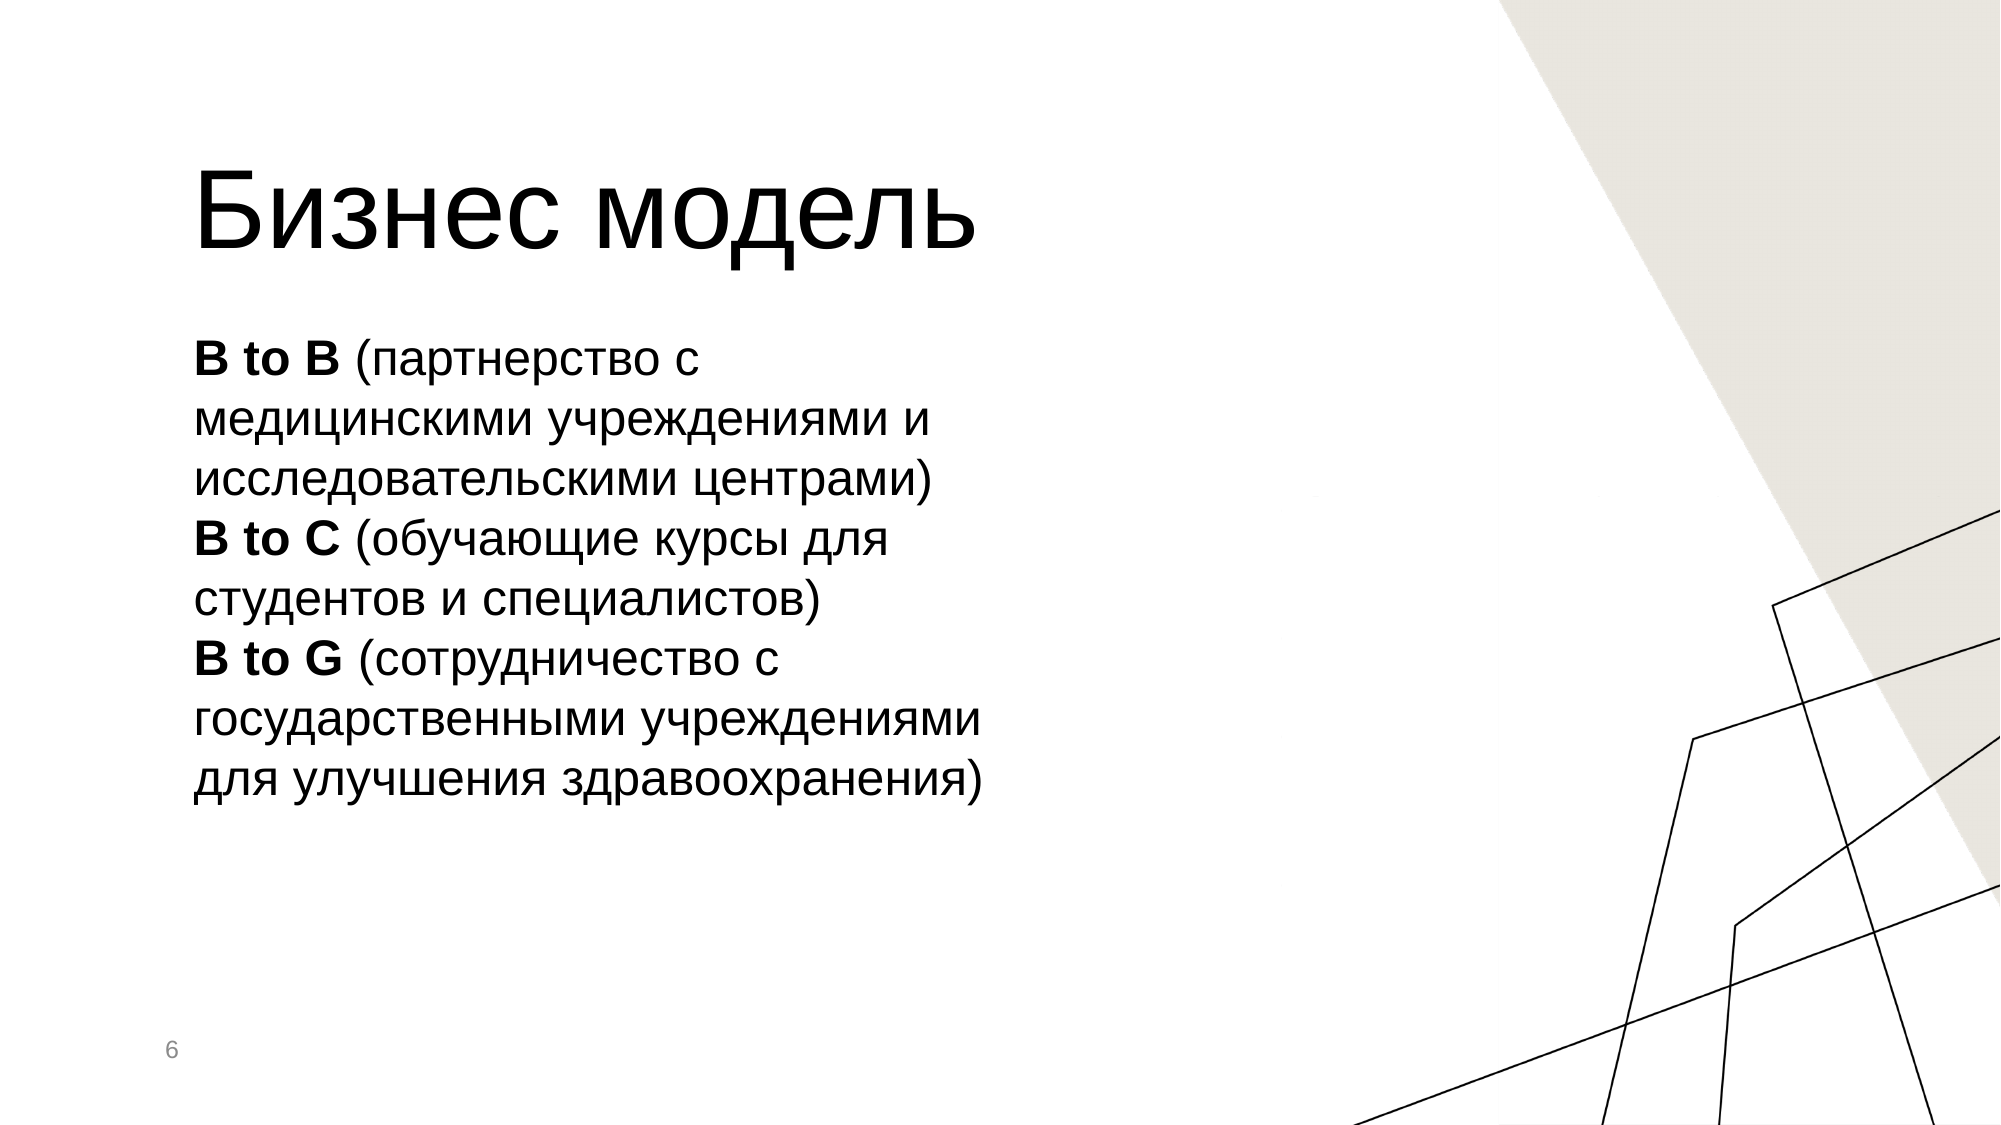

Бизнес модель
B to B (партнерство с медицинскими учреждениями и исследовательскими центрами)
B to C (обучающие курсы для студентов и специалистов)
B to G (сотрудничество с государственными учреждениями для улучшения здравоохранения)

6